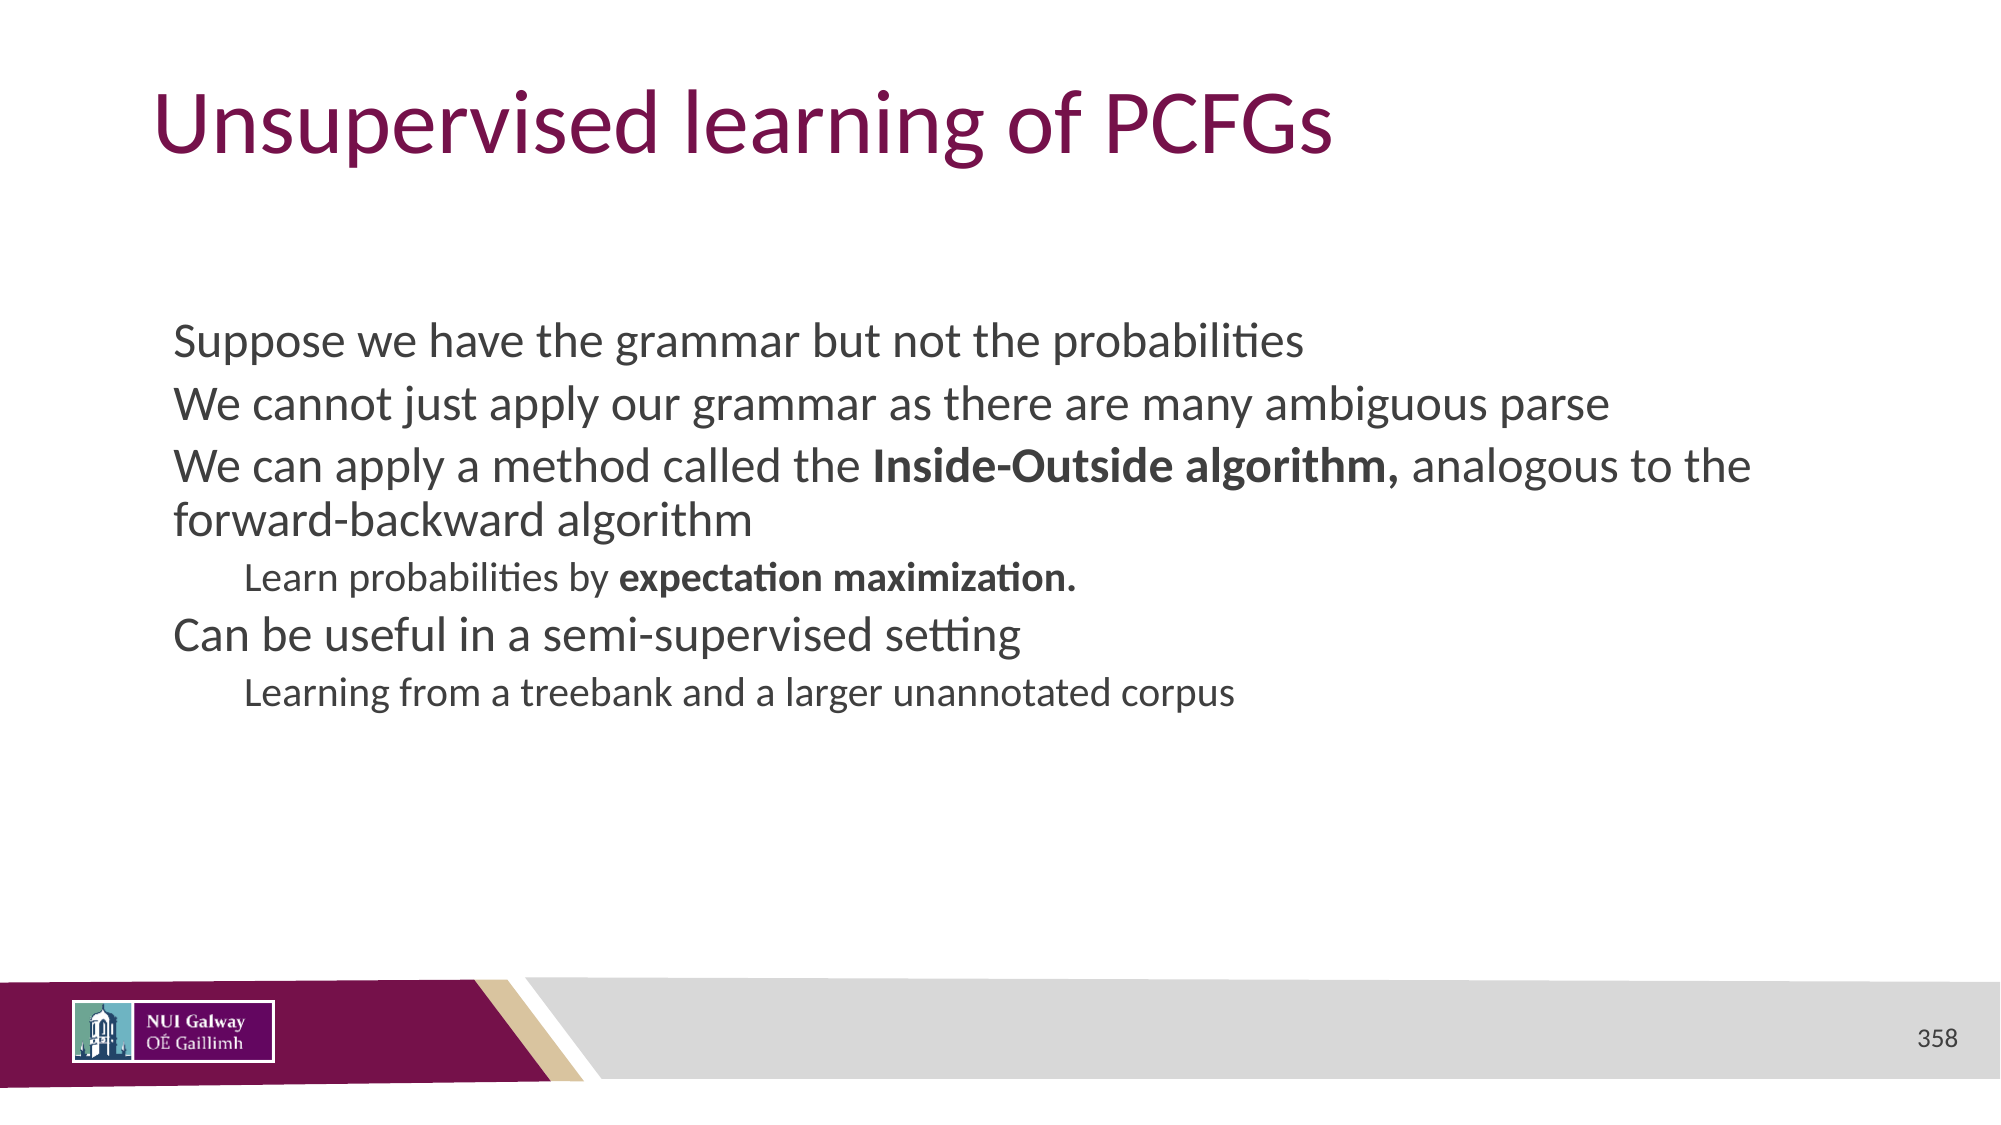

# Unsupervised learning of PCFGs
Suppose we have the grammar but not the probabilities
We cannot just apply our grammar as there are many ambiguous parse
We can apply a method called the Inside-Outside algorithm, analogous to the forward-backward algorithm
Learn probabilities by expectation maximization.
Can be useful in a semi-supervised setting
Learning from a treebank and a larger unannotated corpus

358